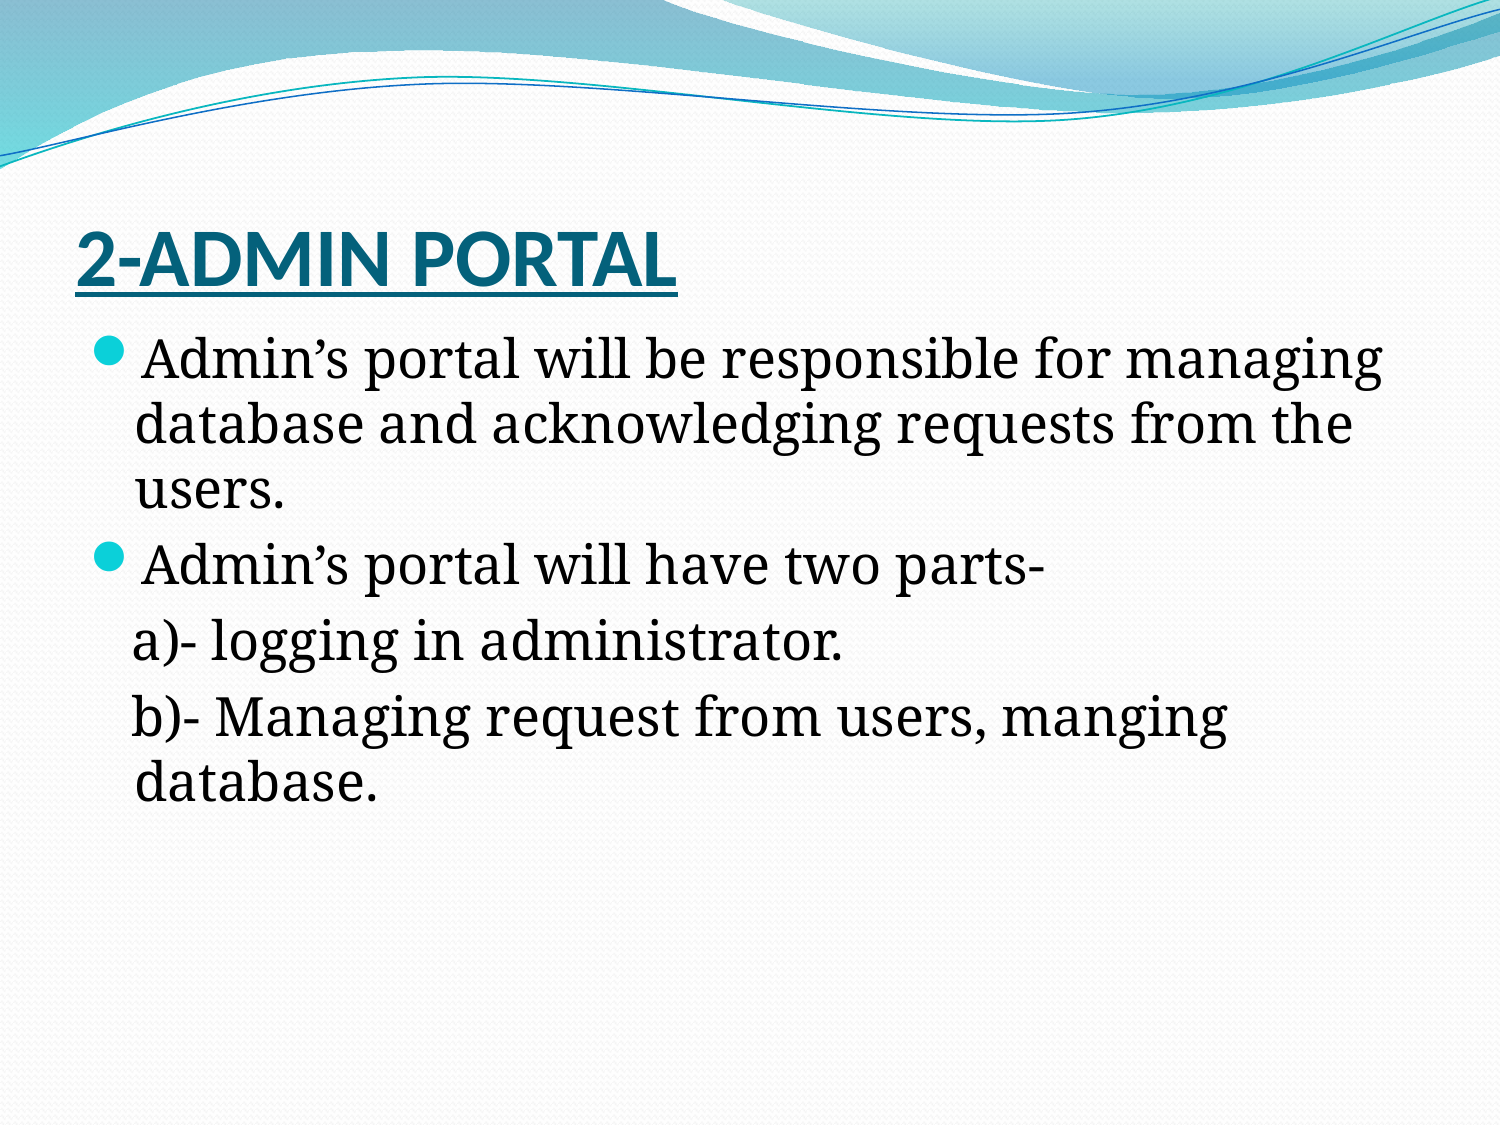

# 2-ADMIN PORTAL
Admin’s portal will be responsible for managing database and acknowledging requests from the users.
Admin’s portal will have two parts-
   a)- logging in administrator.
   b)- Managing request from users, manging database.